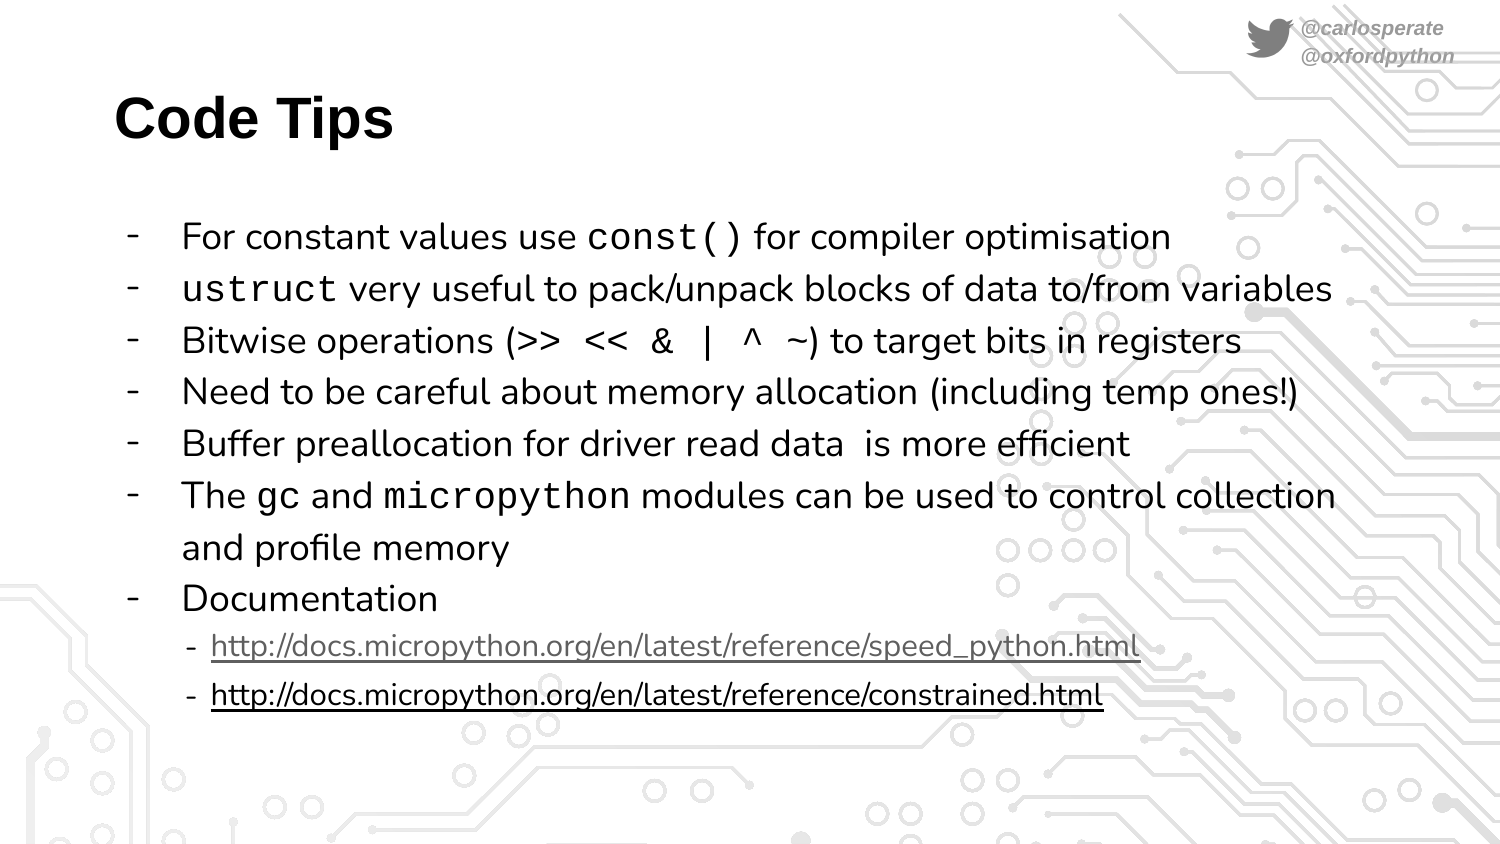

# Code Tips

For constant values use const() for compiler optimisation
ustruct very useful to pack/unpack blocks of data to/from variables
Bitwise operations (>> << & | ^ ~) to target bits in registers
Need to be careful about memory allocation (including temp ones!)
Buffer preallocation for driver read data  is more efficient
The gc and micropython modules can be used to control collection and profile memory
Documentation
http://docs.micropython.org/en/latest/reference/speed_python.html
http://docs.micropython.org/en/latest/reference/constrained.html